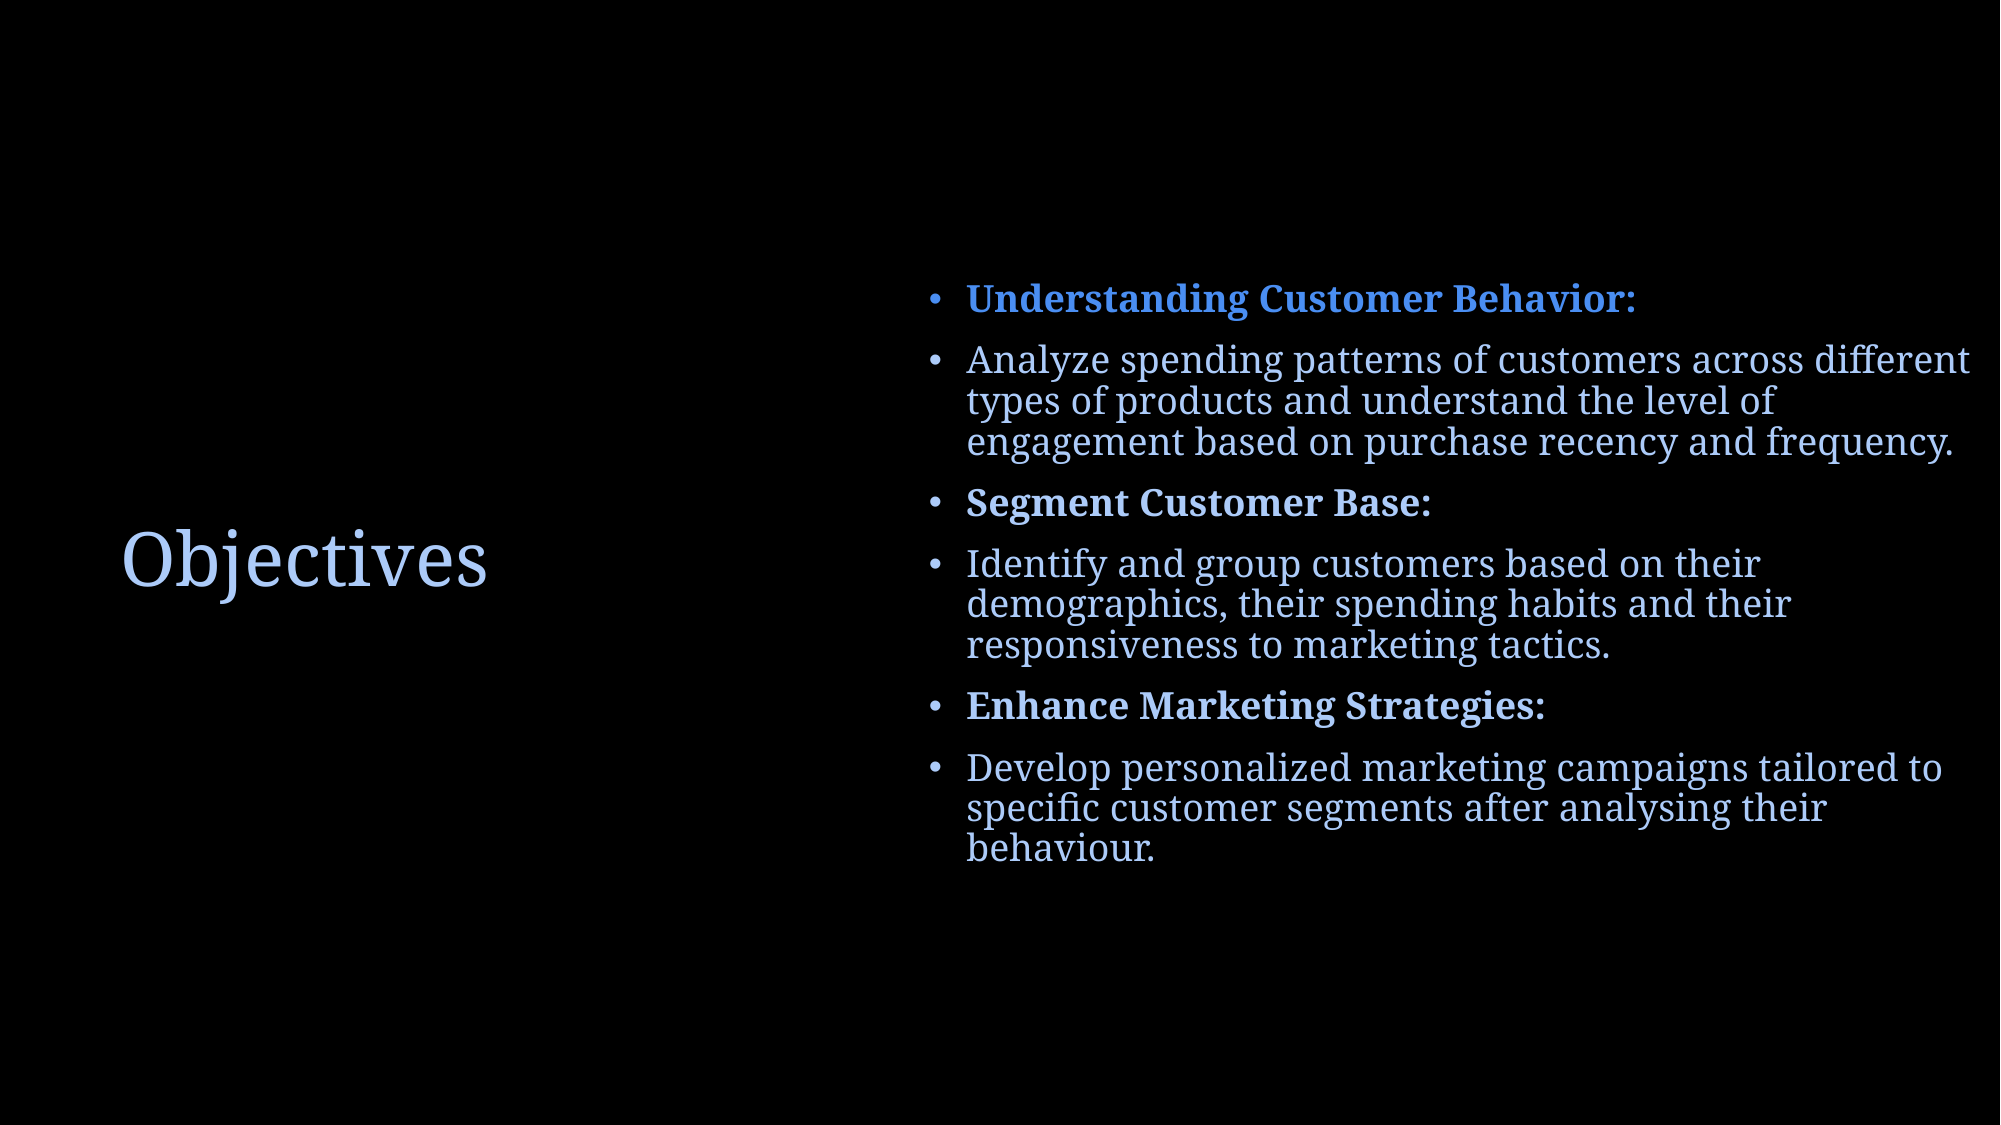

Understanding Customer Behavior:
Analyze spending patterns of customers across different types of products and understand the level of engagement based on purchase recency and frequency.
Segment Customer Base:
Identify and group customers based on their demographics, their spending habits and their responsiveness to marketing tactics.
Enhance Marketing Strategies:
Develop personalized marketing campaigns tailored to specific customer segments after analysing their behaviour.

# Objectives